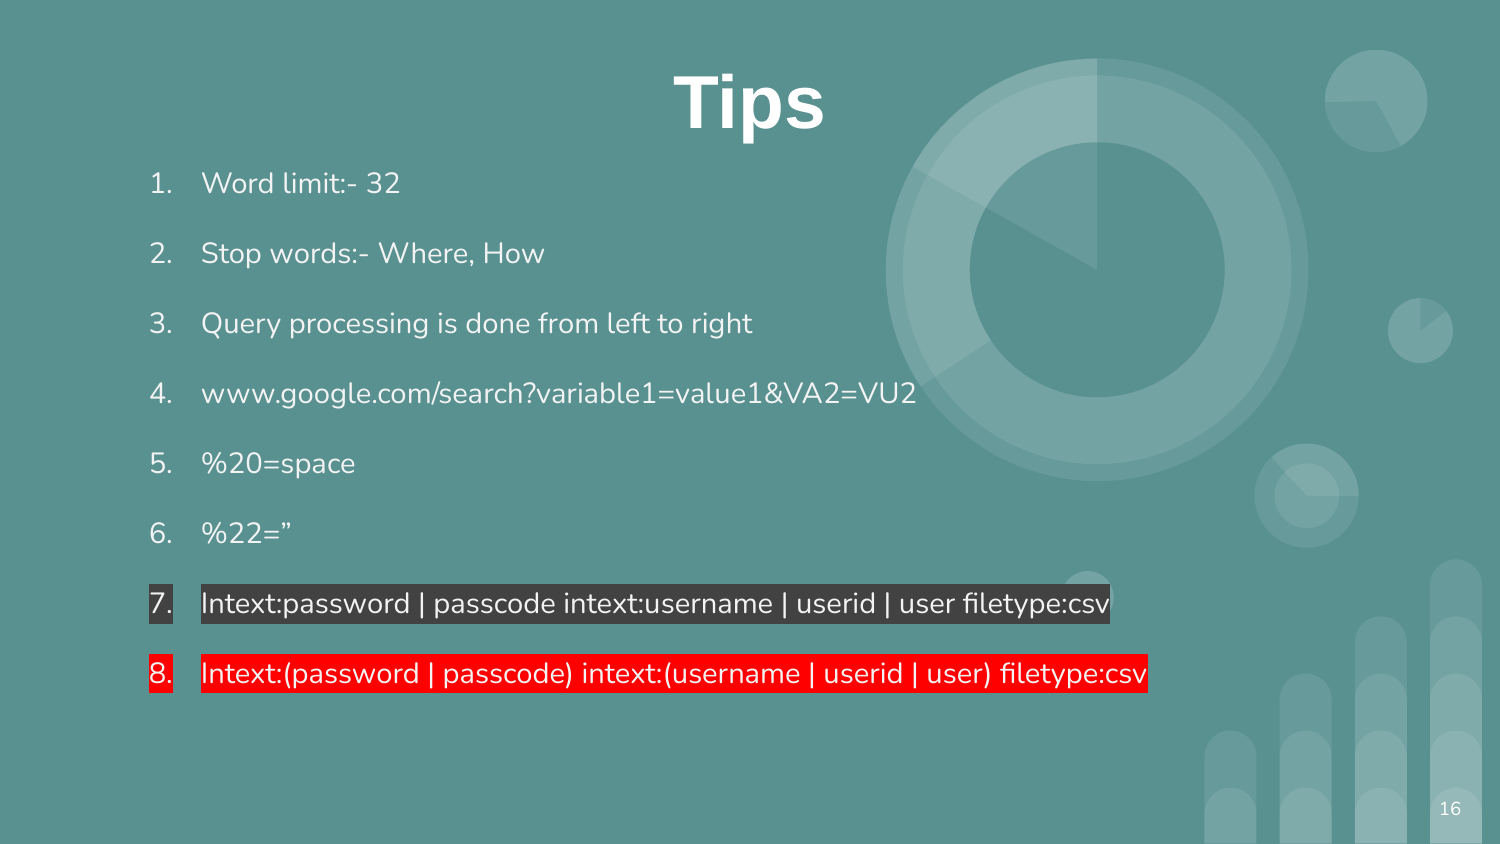

# Tips
Word limit:- 32

Stop words:- Where, How

Query processing is done from left to right

www.google.com/search?variable1=value1&VA2=VU2

%20=space

%22=”

Intext:password | passcode intext:username | userid | user filetype:csv

Intext:(password | passcode) intext:(username | userid | user) filetype:csv

16